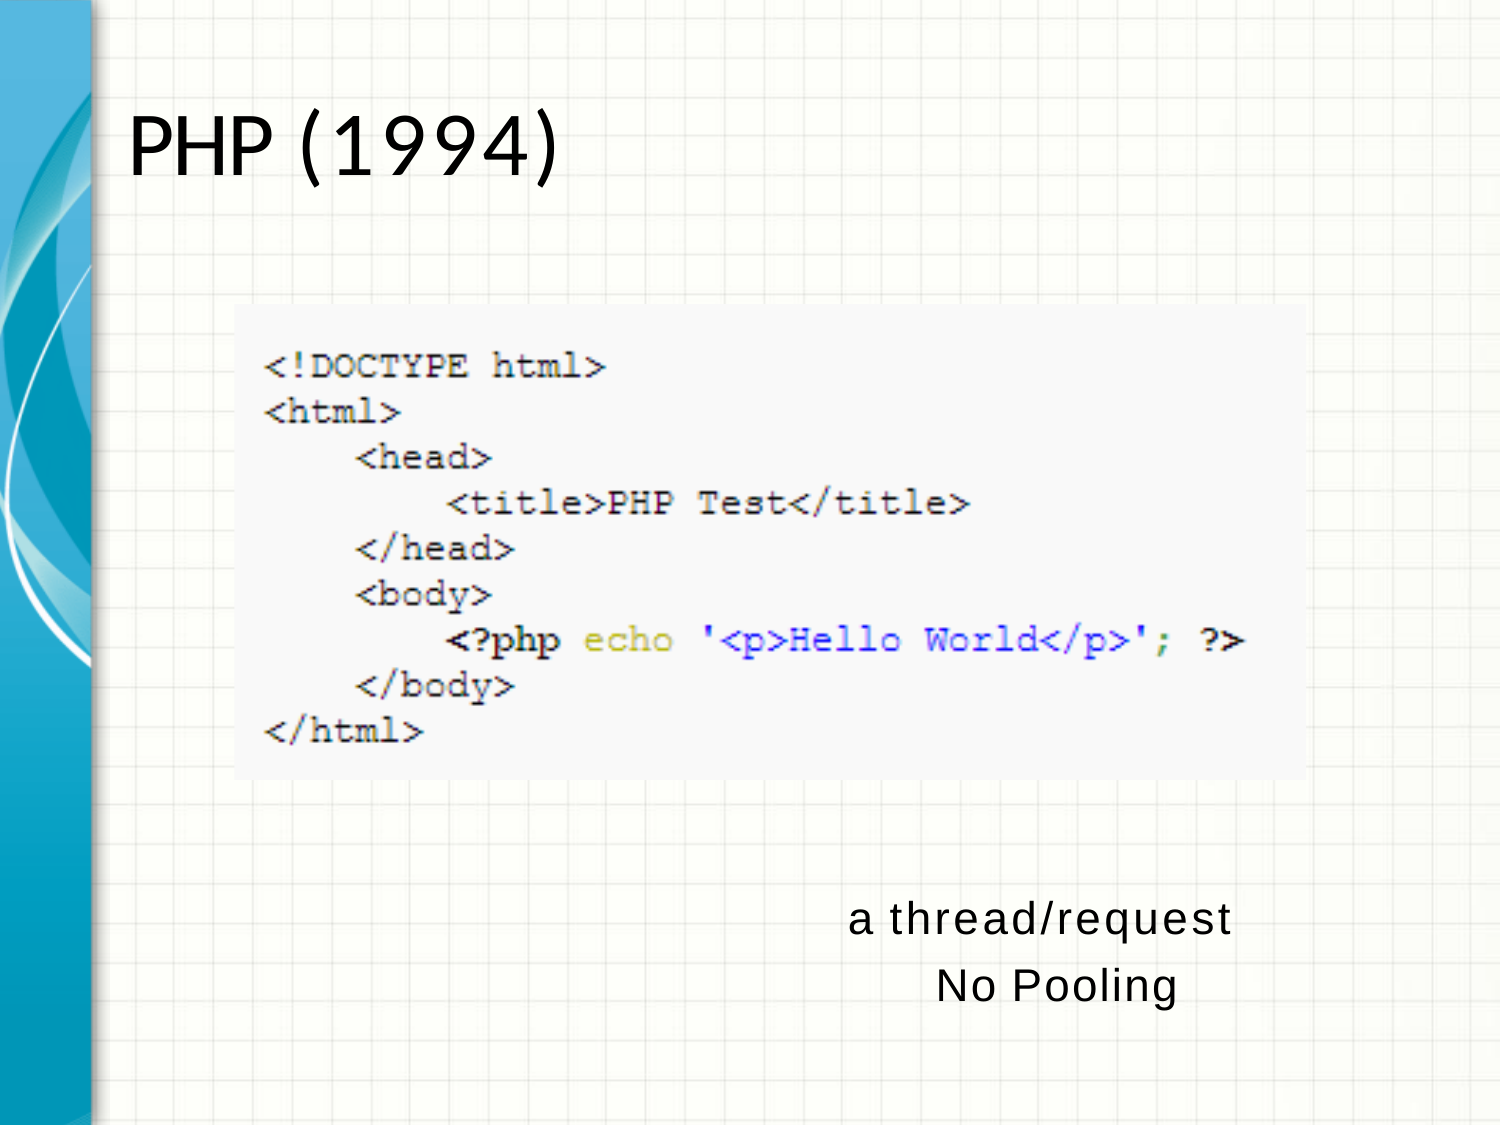

# PHP (1994)

a thread/request  No Pooling